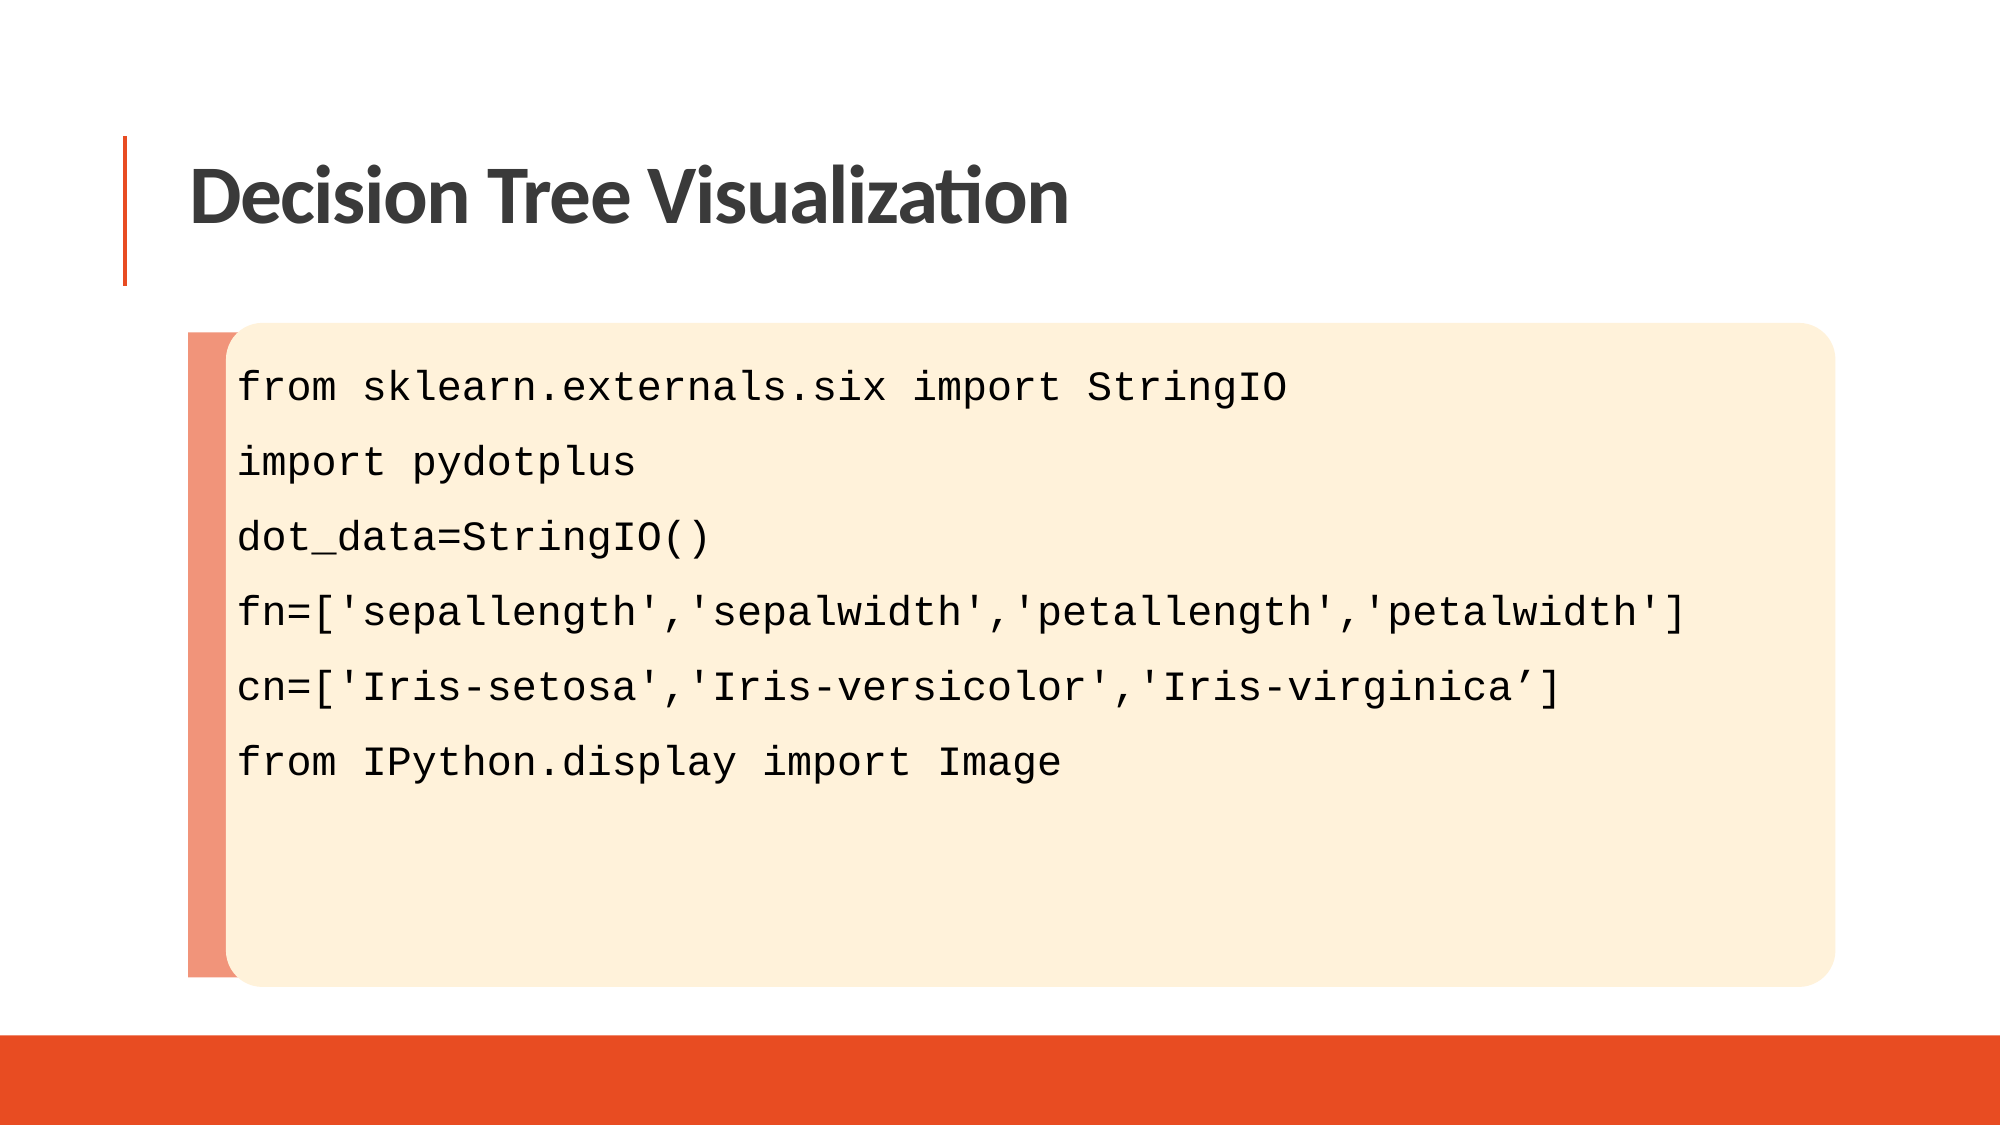

Decision Tree Visualization
from sklearn.externals.six import StringIO
import pydotplus
dot_data=StringIO()
fn=['sepallength','sepalwidth','petallength','petalwidth']
cn=['Iris-setosa','Iris-versicolor','Iris-virginica’]
from IPython.display import Image